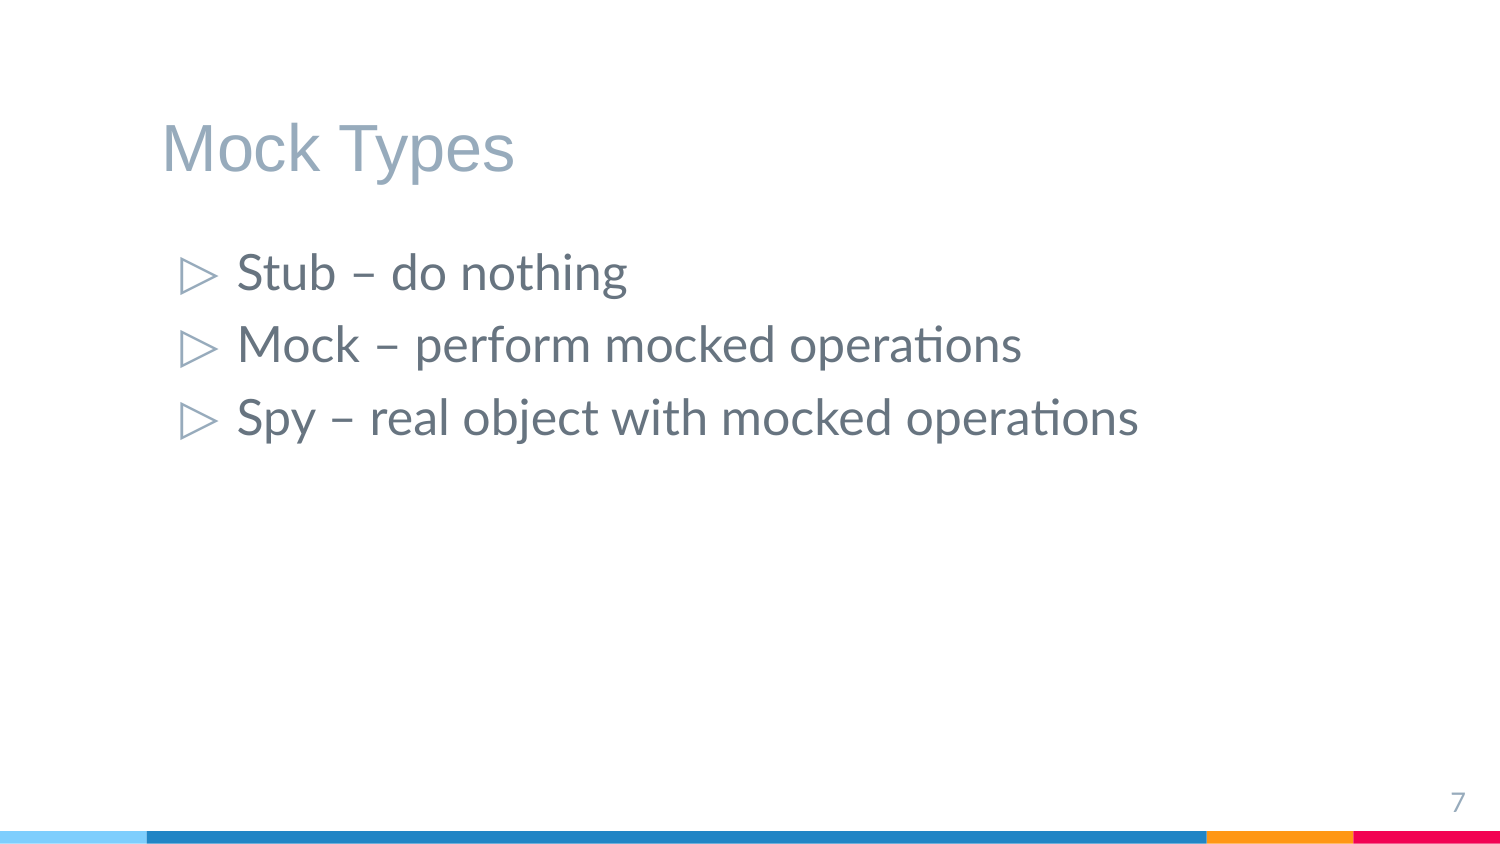

# Mock Types
Stub – do nothing
Mock – perform mocked operations
Spy – real object with mocked operations
7